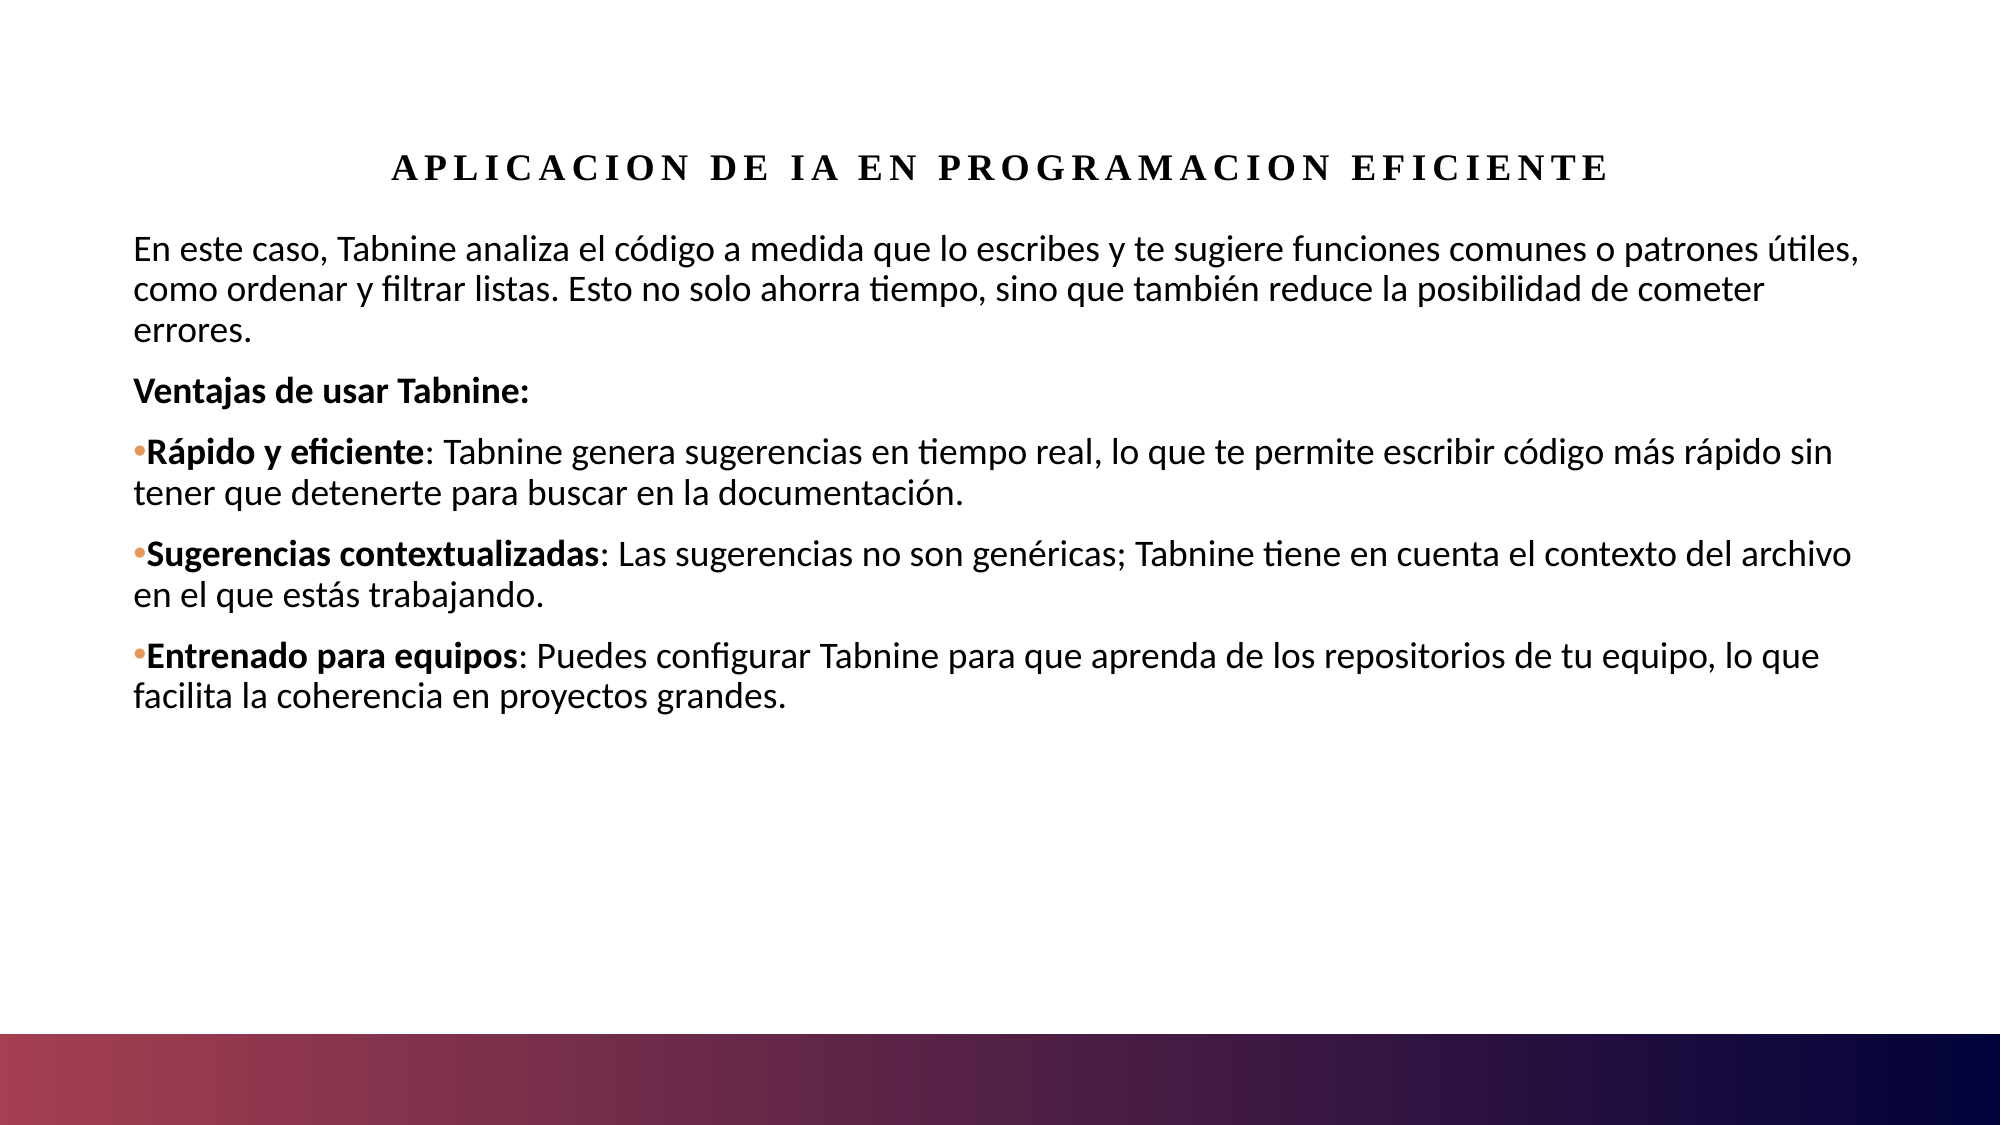

# Aplicacion de IA en programacion eficiente
En este caso, Tabnine analiza el código a medida que lo escribes y te sugiere funciones comunes o patrones útiles, como ordenar y filtrar listas. Esto no solo ahorra tiempo, sino que también reduce la posibilidad de cometer errores.
Ventajas de usar Tabnine:
Rápido y eficiente: Tabnine genera sugerencias en tiempo real, lo que te permite escribir código más rápido sin tener que detenerte para buscar en la documentación.
Sugerencias contextualizadas: Las sugerencias no son genéricas; Tabnine tiene en cuenta el contexto del archivo en el que estás trabajando.
Entrenado para equipos: Puedes configurar Tabnine para que aprenda de los repositorios de tu equipo, lo que facilita la coherencia en proyectos grandes.